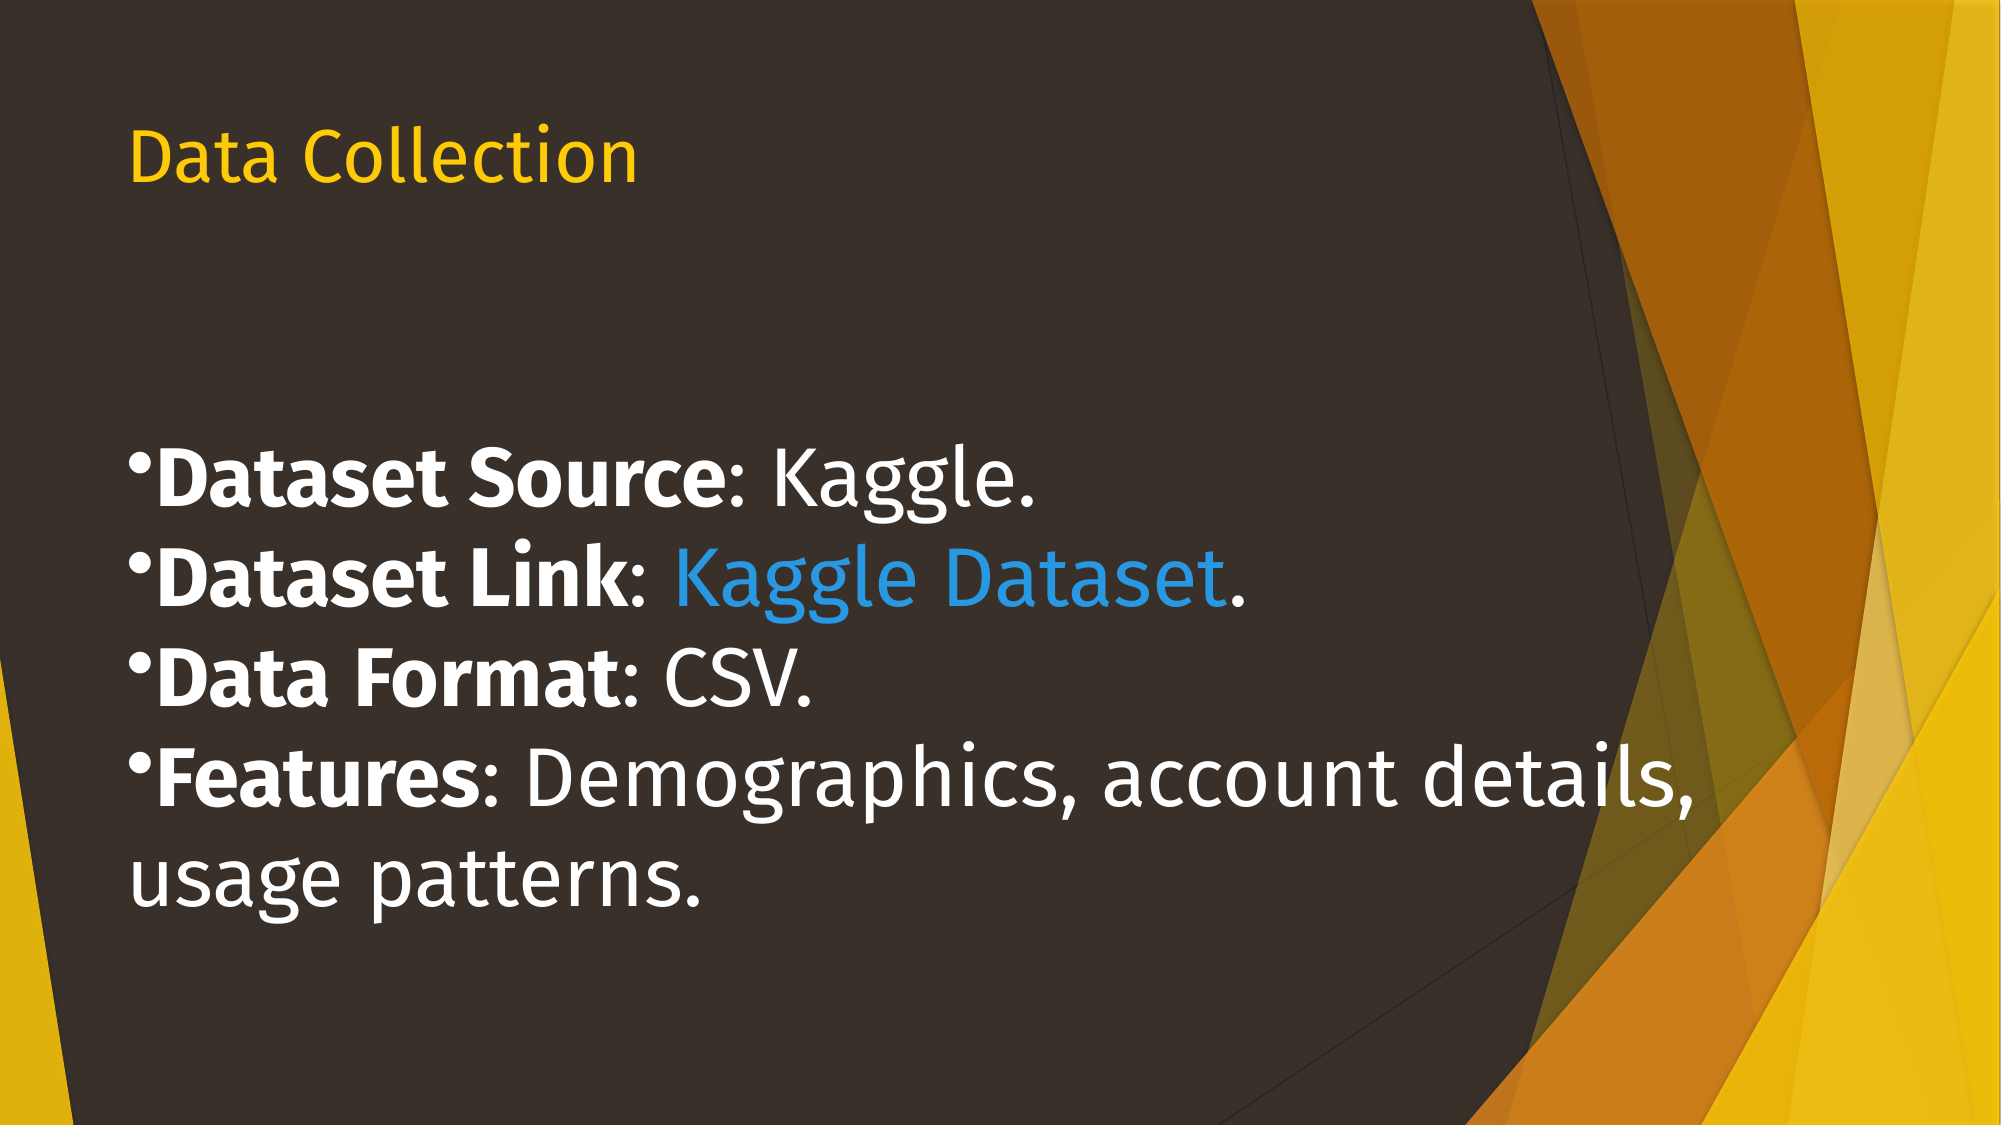

# Data Collection
Dataset Source: Kaggle.
Dataset Link: Kaggle Dataset.
Data Format: CSV.
Features: Demographics, account details, usage patterns.